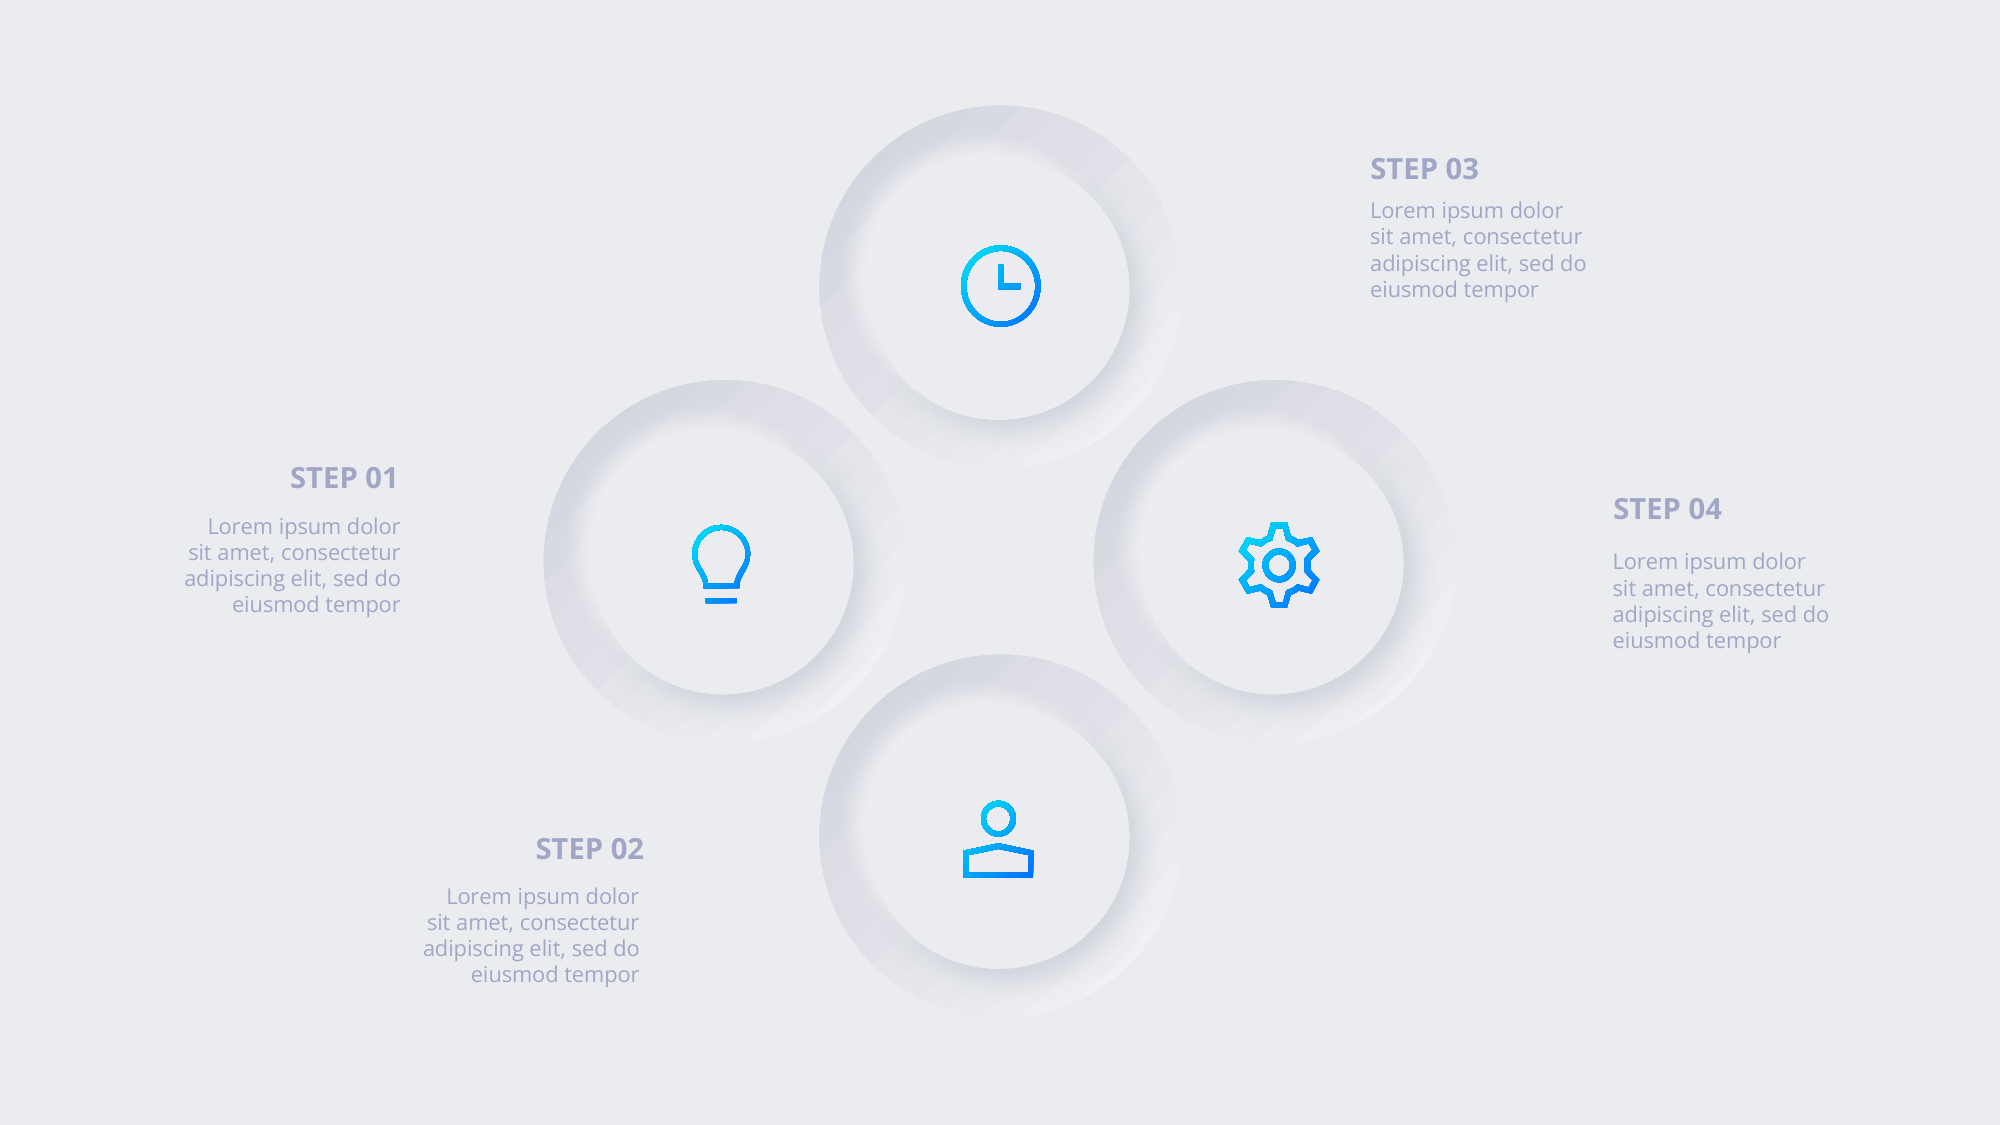

STEP 03
Lorem ipsum dolor sit amet, consectetur adipiscing elit, sed do eiusmod tempor

STEP 01
STEP 04
Lorem ipsum dolor sit amet, consectetur adipiscing elit, sed do eiusmod tempor

Lorem ipsum dolor sit amet, consectetur adipiscing elit, sed do eiusmod tempor

STEP 02
Lorem ipsum dolor sit amet, consectetur adipiscing elit, sed do eiusmod tempor